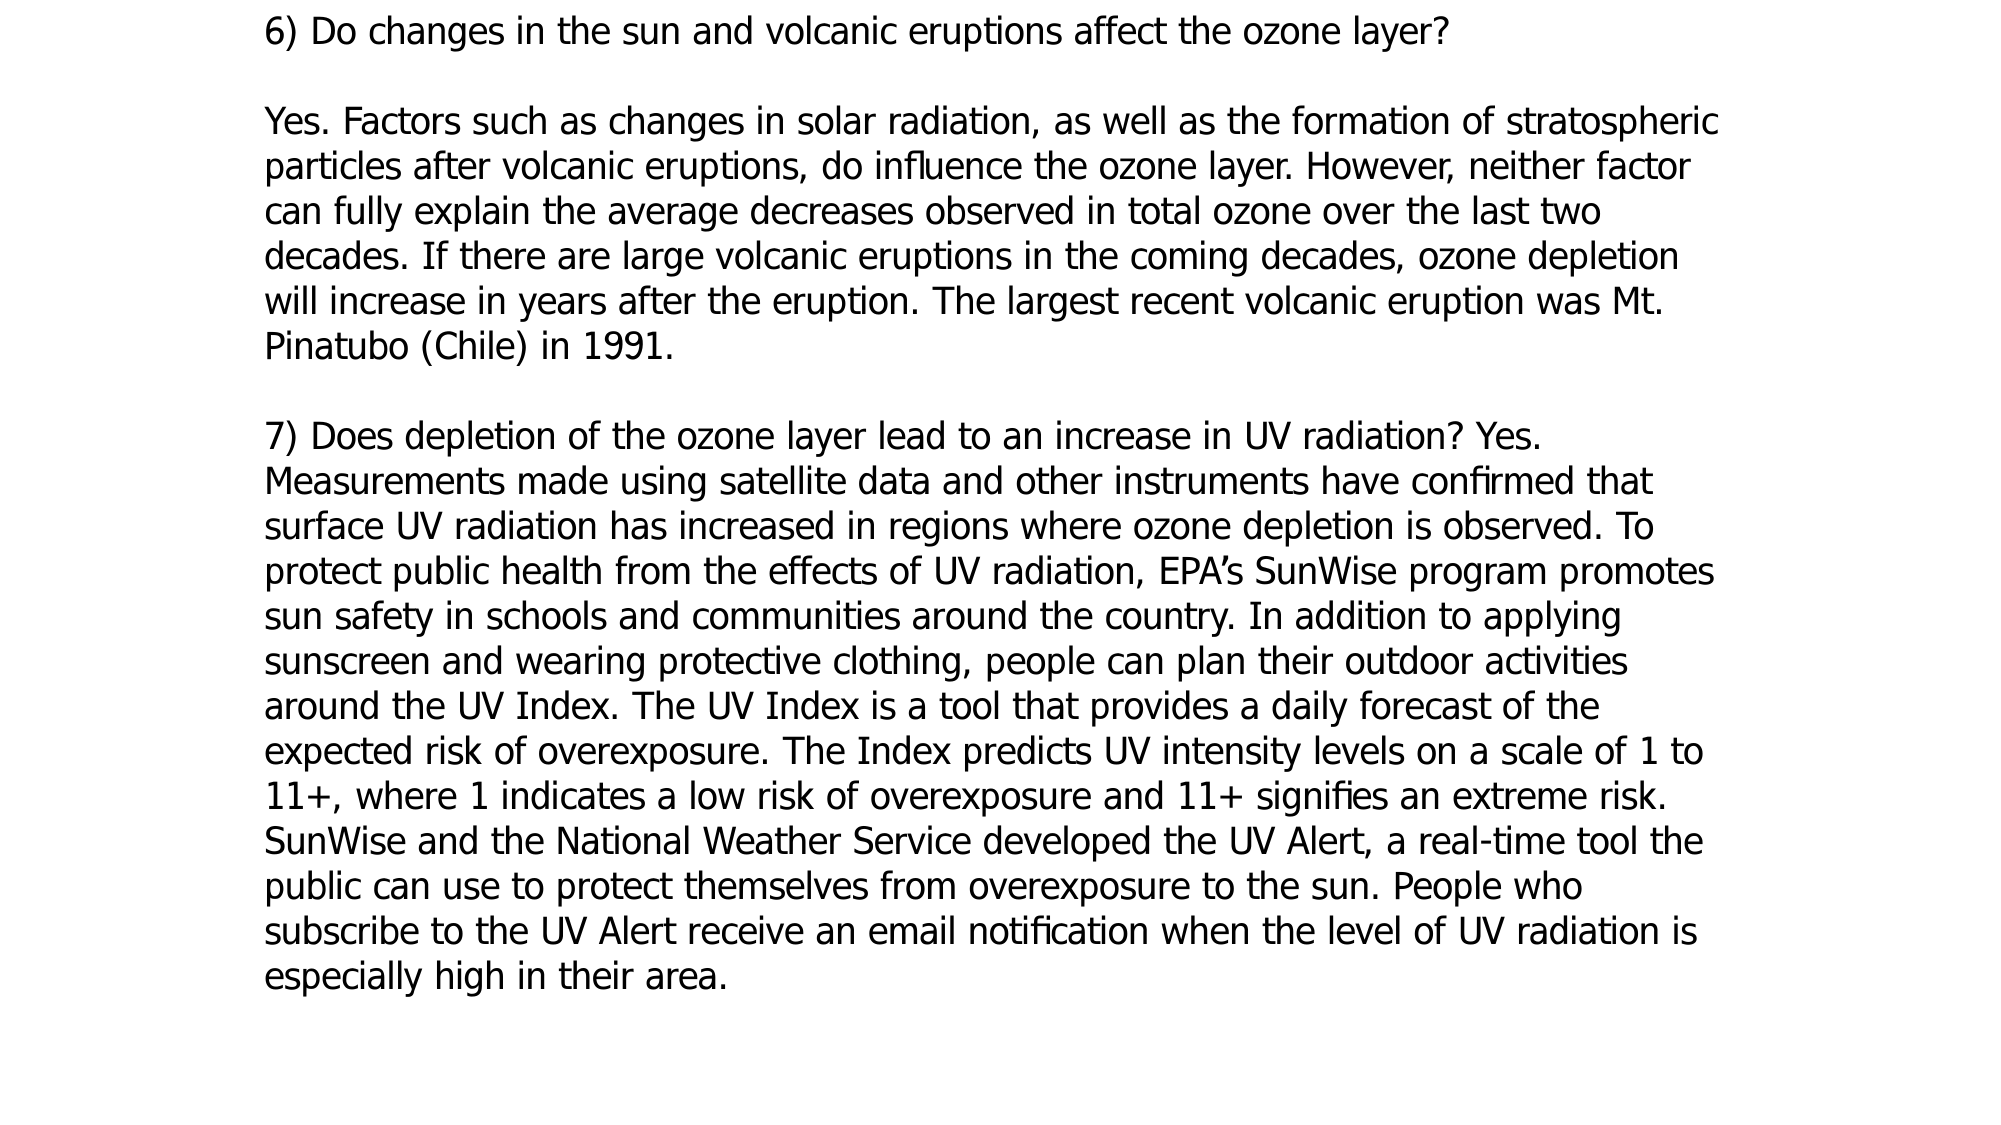

6) Do changes in the sun and volcanic eruptions affect the ozone layer?

Yes. Factors such as changes in solar radiation, as well as the formation of stratospheric particles after volcanic eruptions, do influence the ozone layer. However, neither factor can fully explain the average decreases observed in total ozone over the last two decades. If there are large volcanic eruptions in the coming decades, ozone depletion will increase in years after the eruption. The largest recent volcanic eruption was Mt. Pinatubo (Chile) in 1991.

7) Does depletion of the ozone layer lead to an increase in UV radiation? Yes. Measurements made using satellite data and other instruments have confirmed that surface UV radiation has increased in regions where ozone depletion is observed. To protect public health from the effects of UV radiation, EPA’s SunWise program promotes sun safety in schools and communities around the country. In addition to applying sunscreen and wearing protective clothing, people can plan their outdoor activities around the UV Index. The UV Index is a tool that provides a daily forecast of the expected risk of overexposure. The Index predicts UV intensity levels on a scale of 1 to 11+, where 1 indicates a low risk of overexposure and 11+ signifies an extreme risk. SunWise and the National Weather Service developed the UV Alert, a real-time tool the public can use to protect themselves from overexposure to the sun. People who subscribe to the UV Alert receive an email notification when the level of UV radiation is especially high in their area.